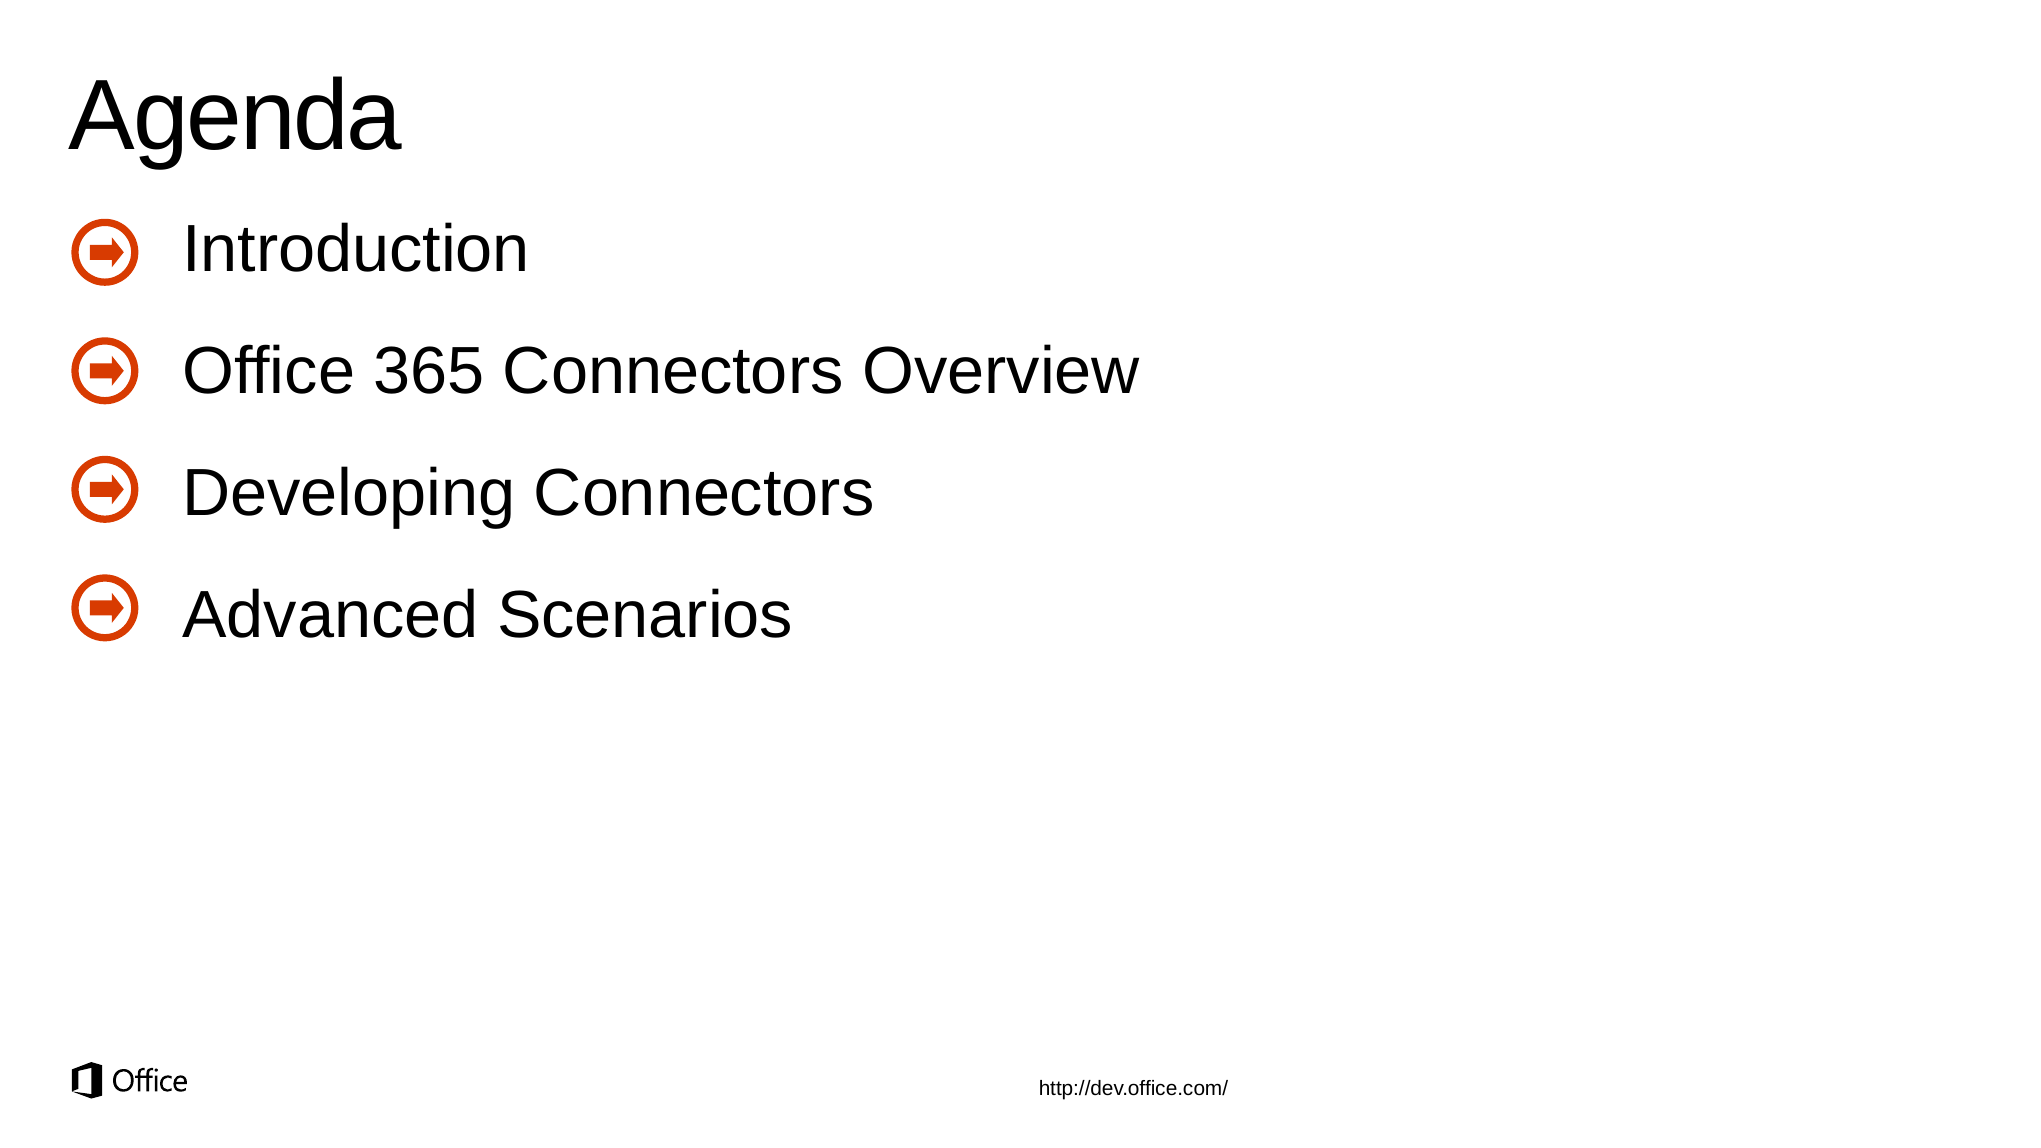

# Agenda
Introduction
Office 365 Connectors Overview
Developing Connectors
Advanced Scenarios